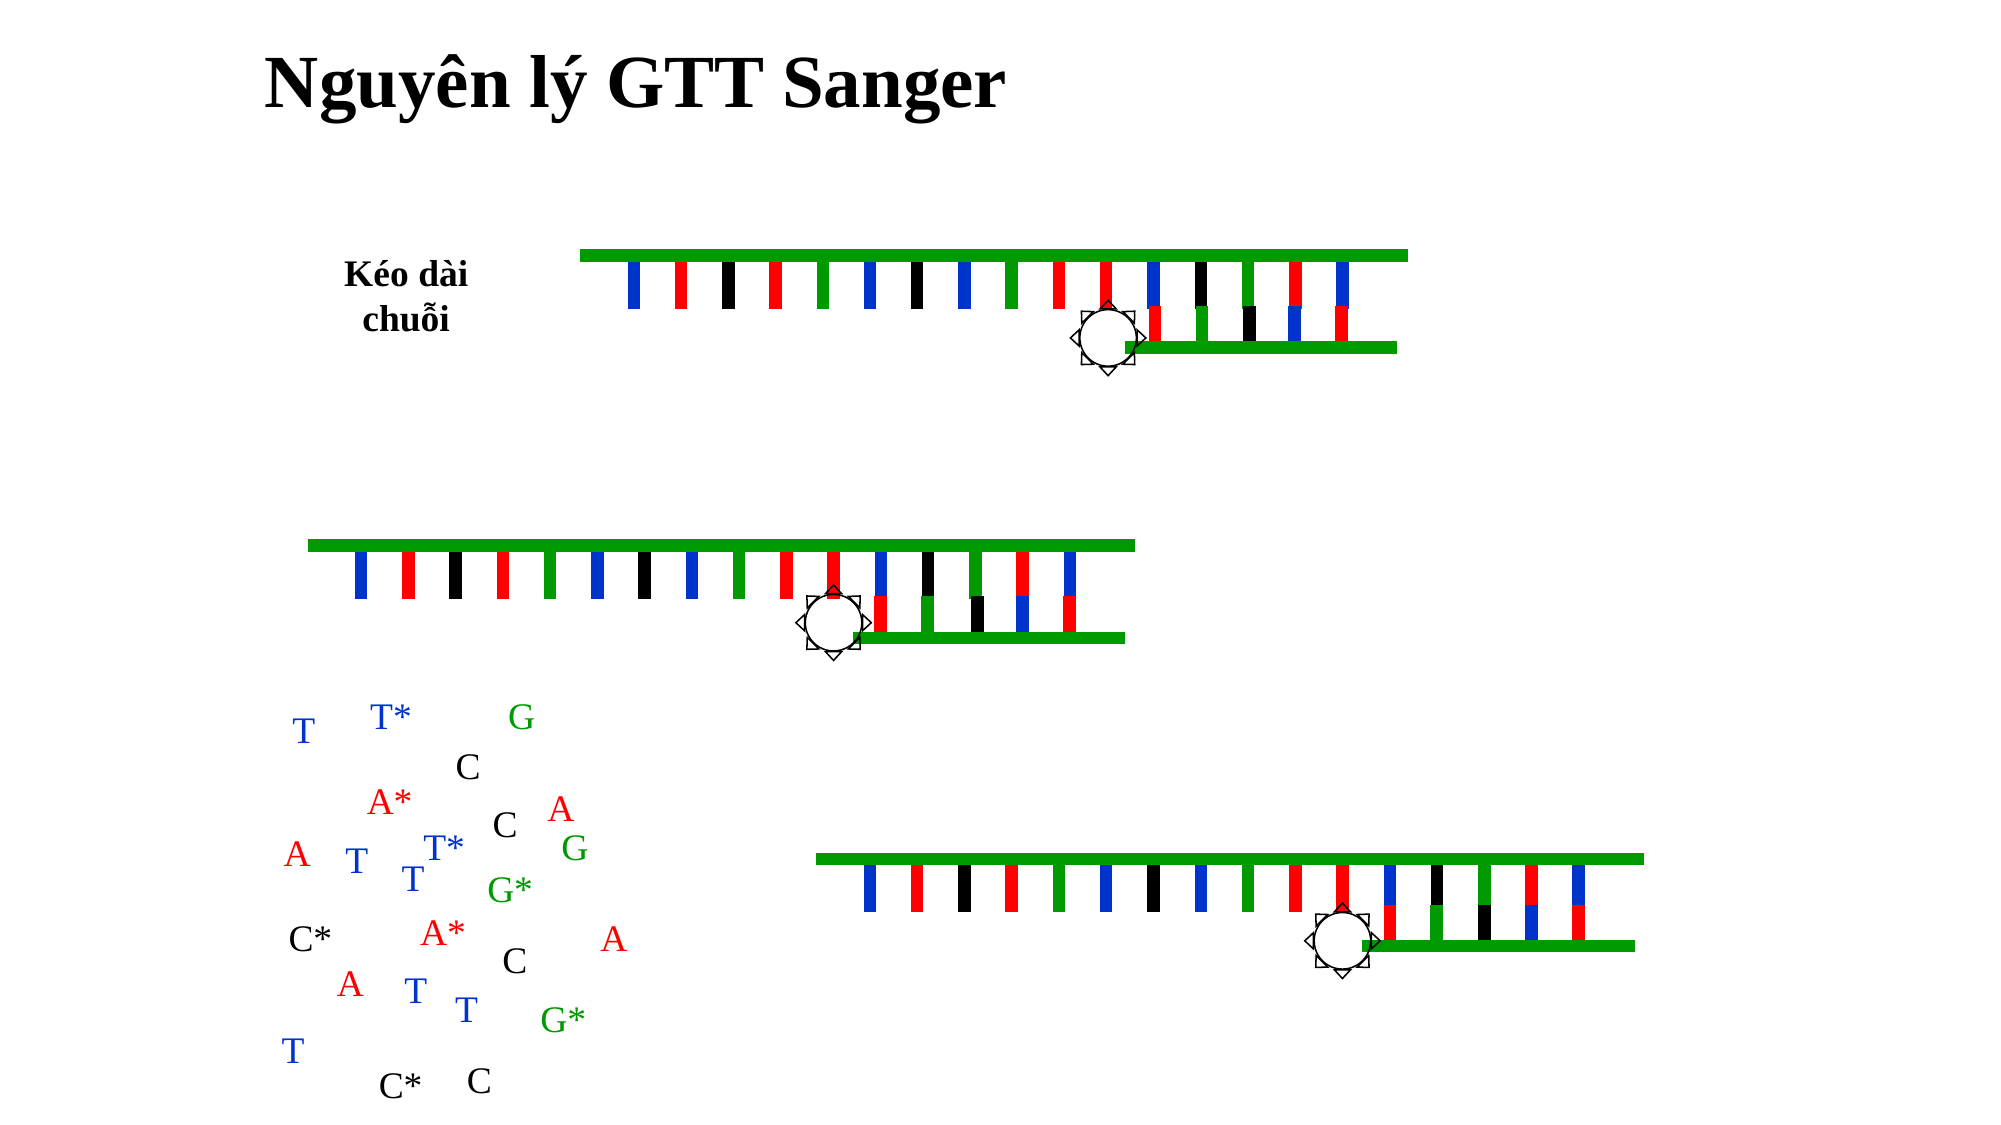

# Nguyên lý GTT Sanger
Kéo dài chuỗi

T*
G
T
C
A*
A
C
T*
G
A
T
T
G*
A*
C*
A

C
A
T
T
G*
T
C
C*